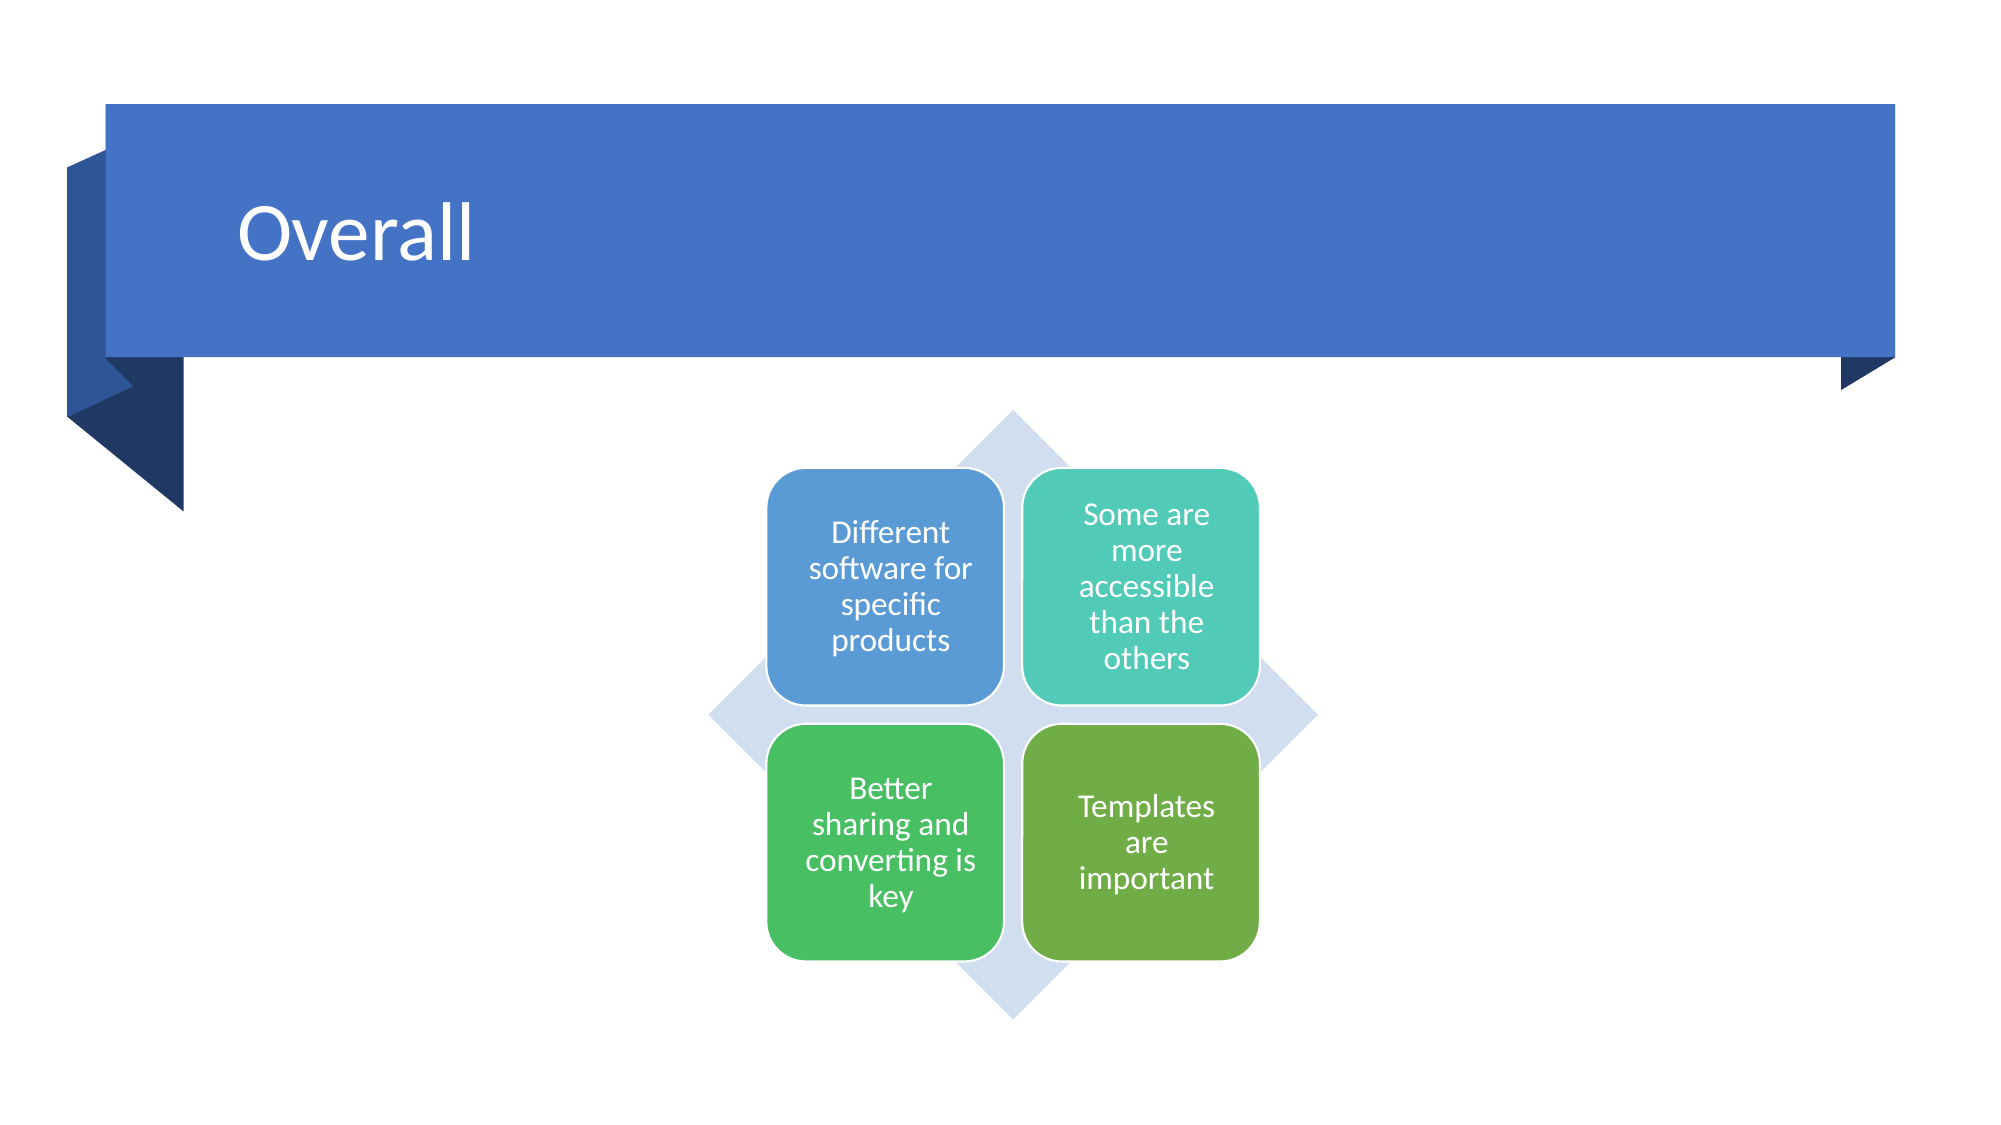

# Overall
Different software for specific products
Some are more accessible than the others
Better sharing and converting is key
Templates are important